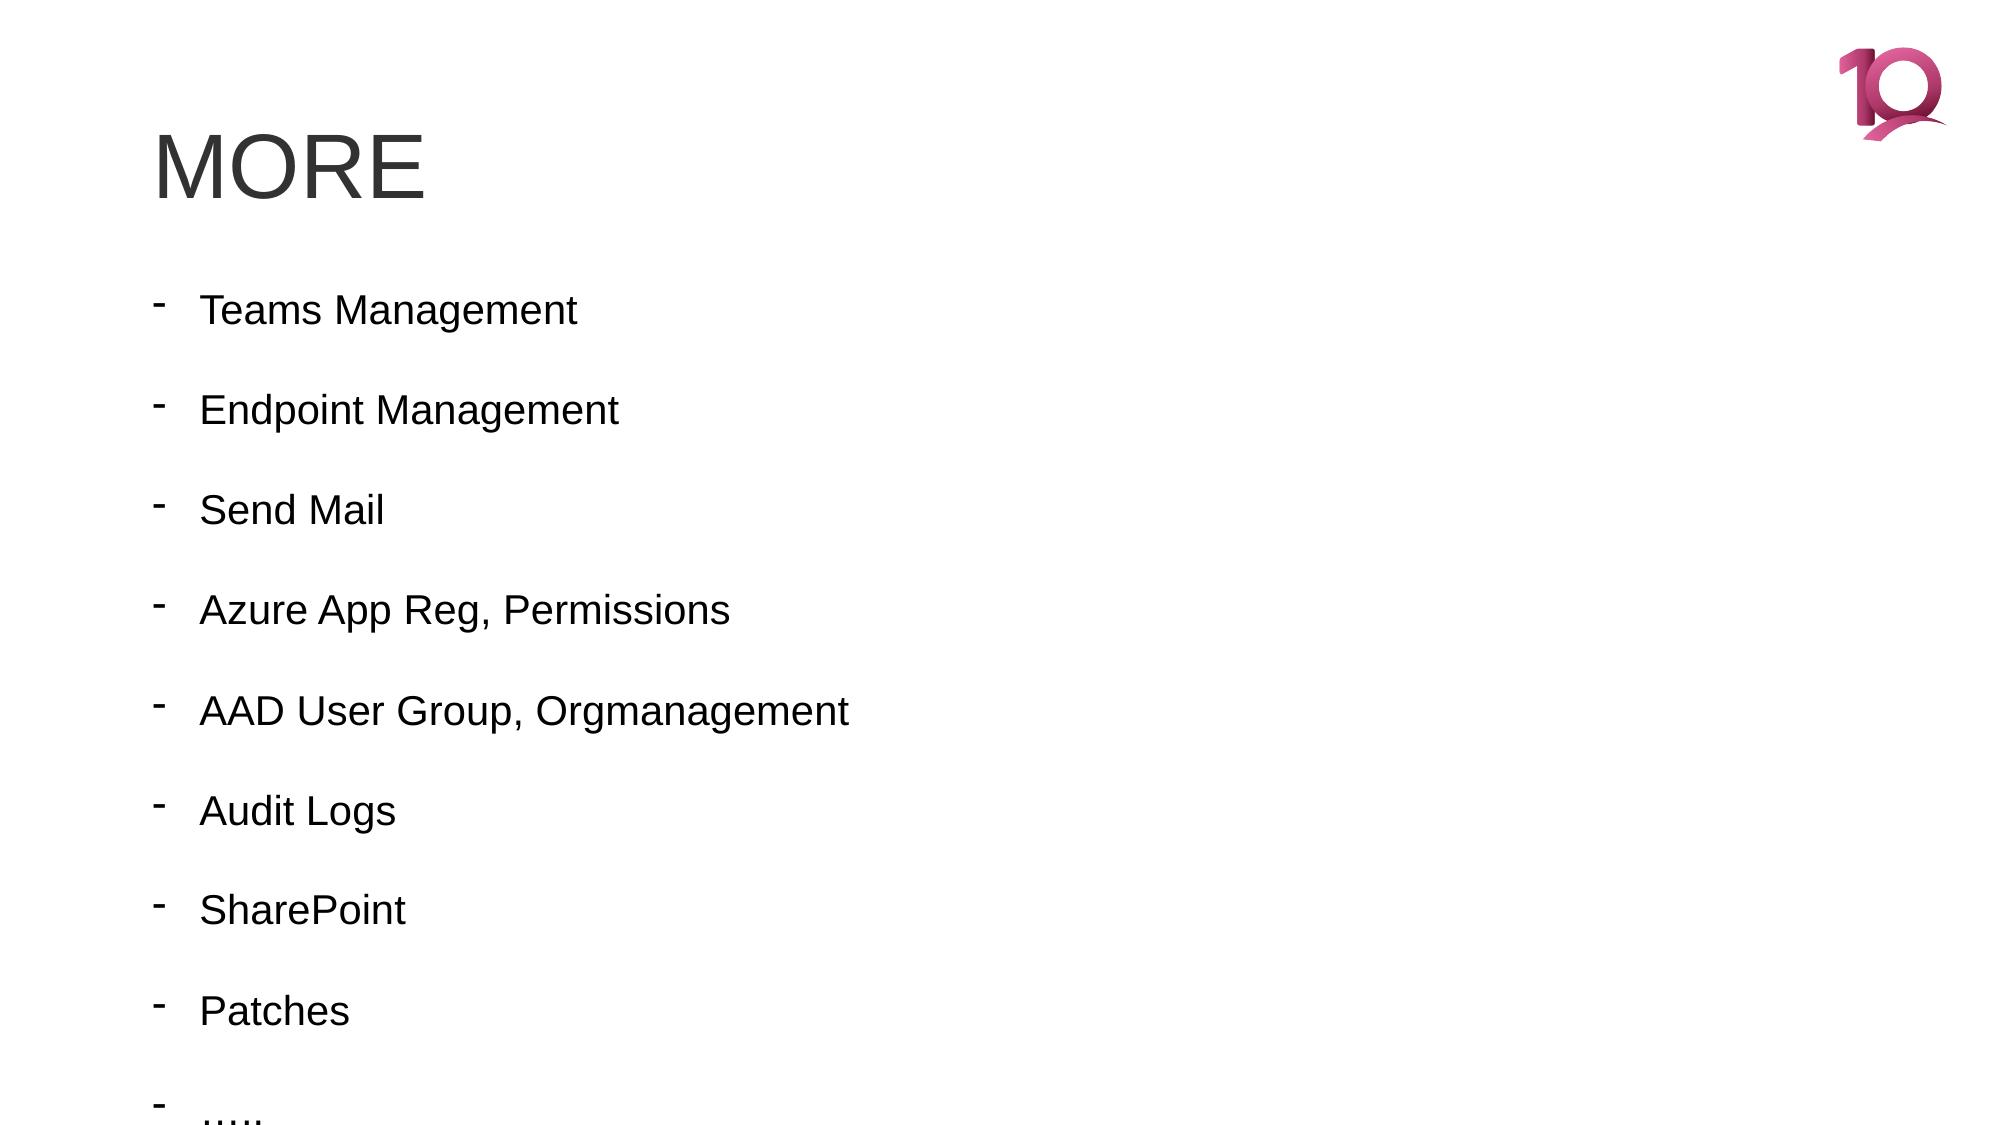

# MORE
Teams Management
Endpoint Management
Send Mail
Azure App Reg, Permissions
AAD User Group, Orgmanagement
Audit Logs
SharePoint
Patches
…..